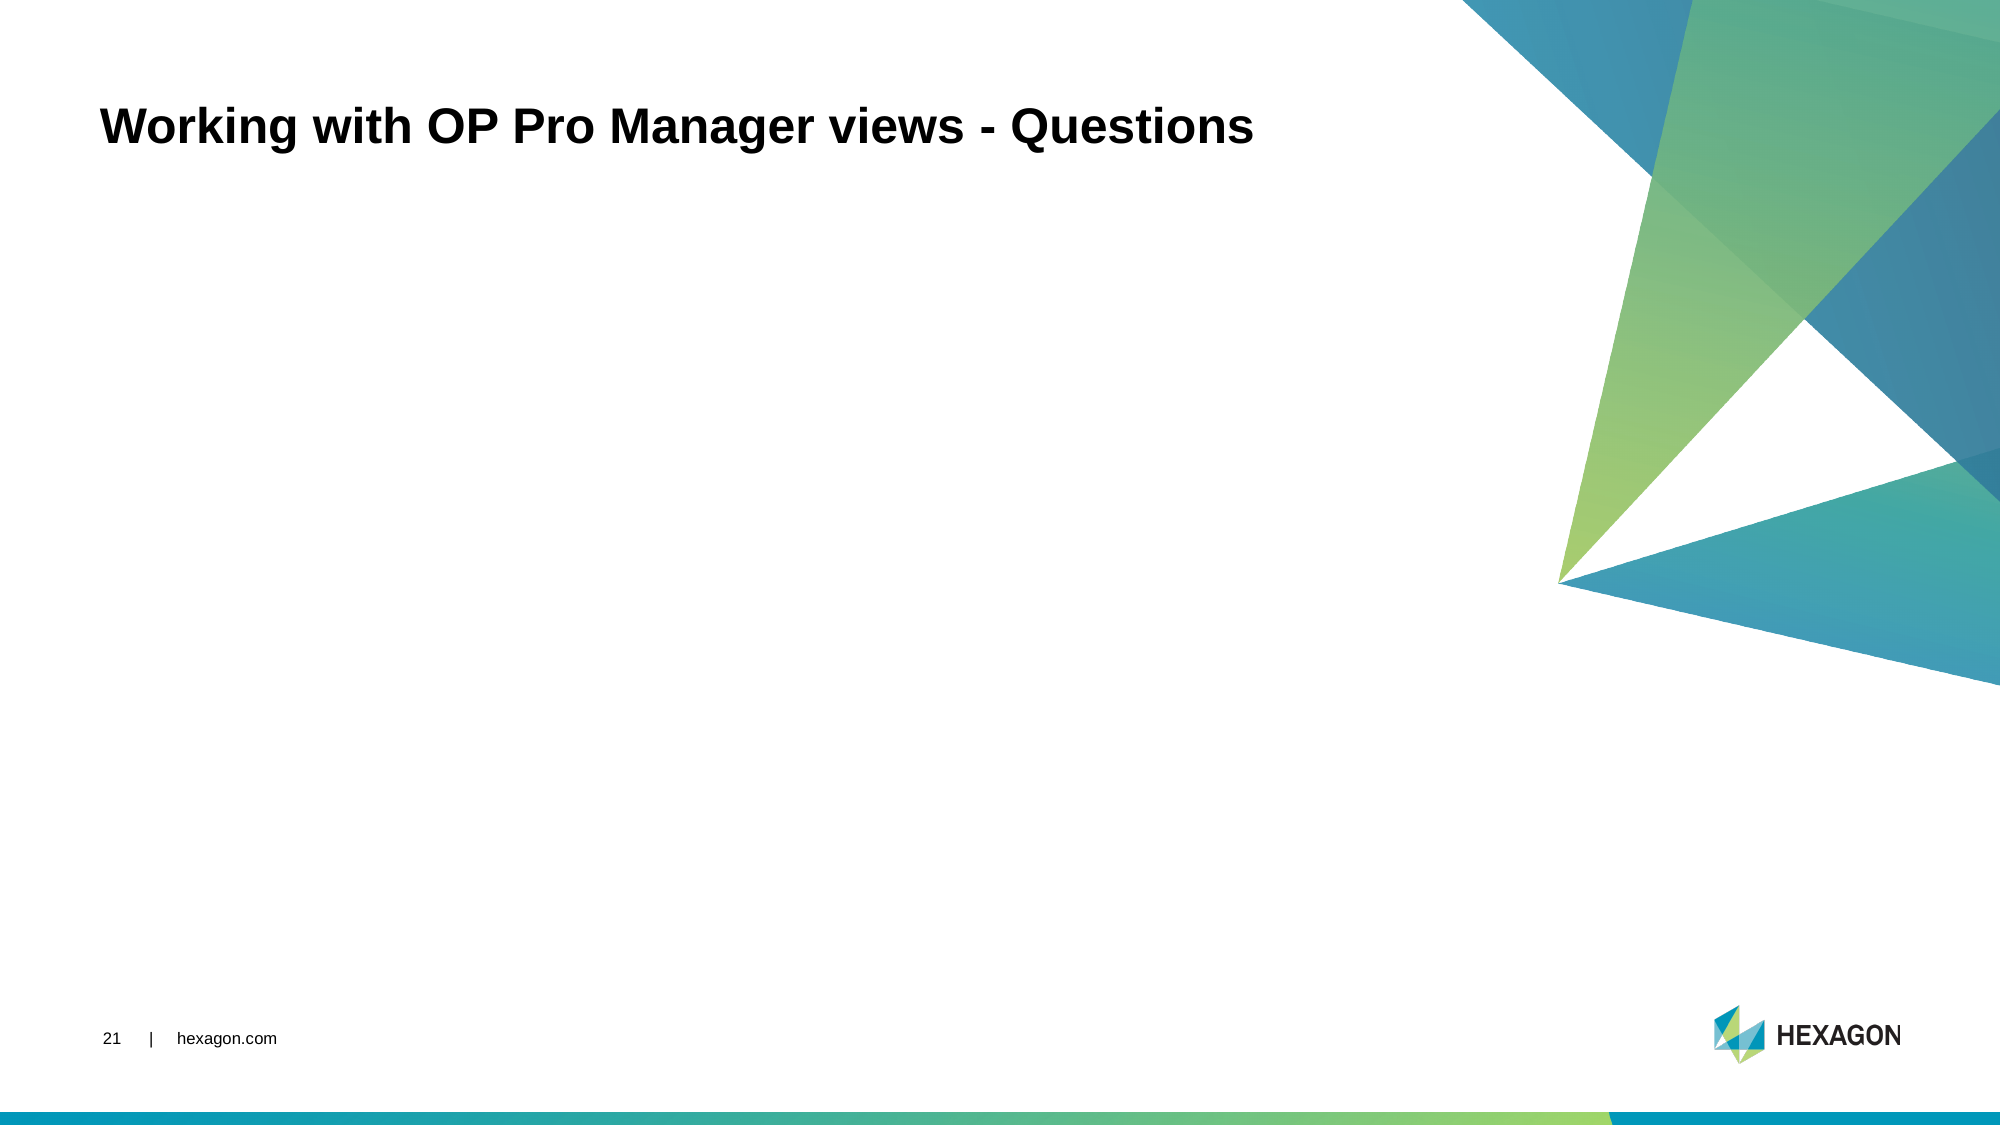

# Working with OP Pro Manager views - Questions